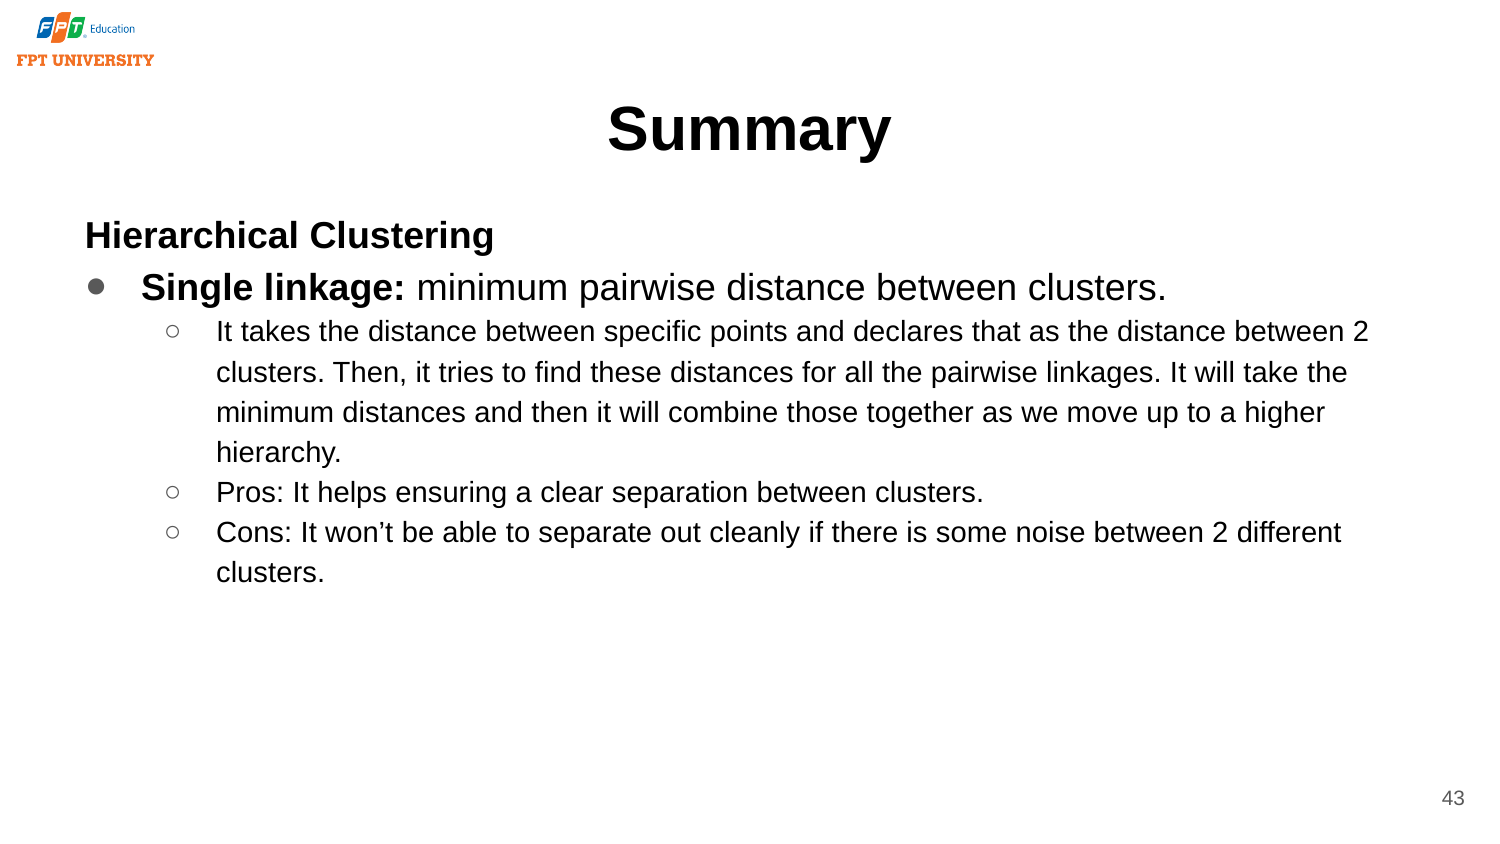

# Summary
Hierarchical Clustering
Single linkage: minimum pairwise distance between clusters.
It takes the distance between specific points and declares that as the distance between 2 clusters. Then, it tries to find these distances for all the pairwise linkages. It will take the minimum distances and then it will combine those together as we move up to a higher hierarchy.
Pros: It helps ensuring a clear separation between clusters.
Cons: It won’t be able to separate out cleanly if there is some noise between 2 different clusters.
43